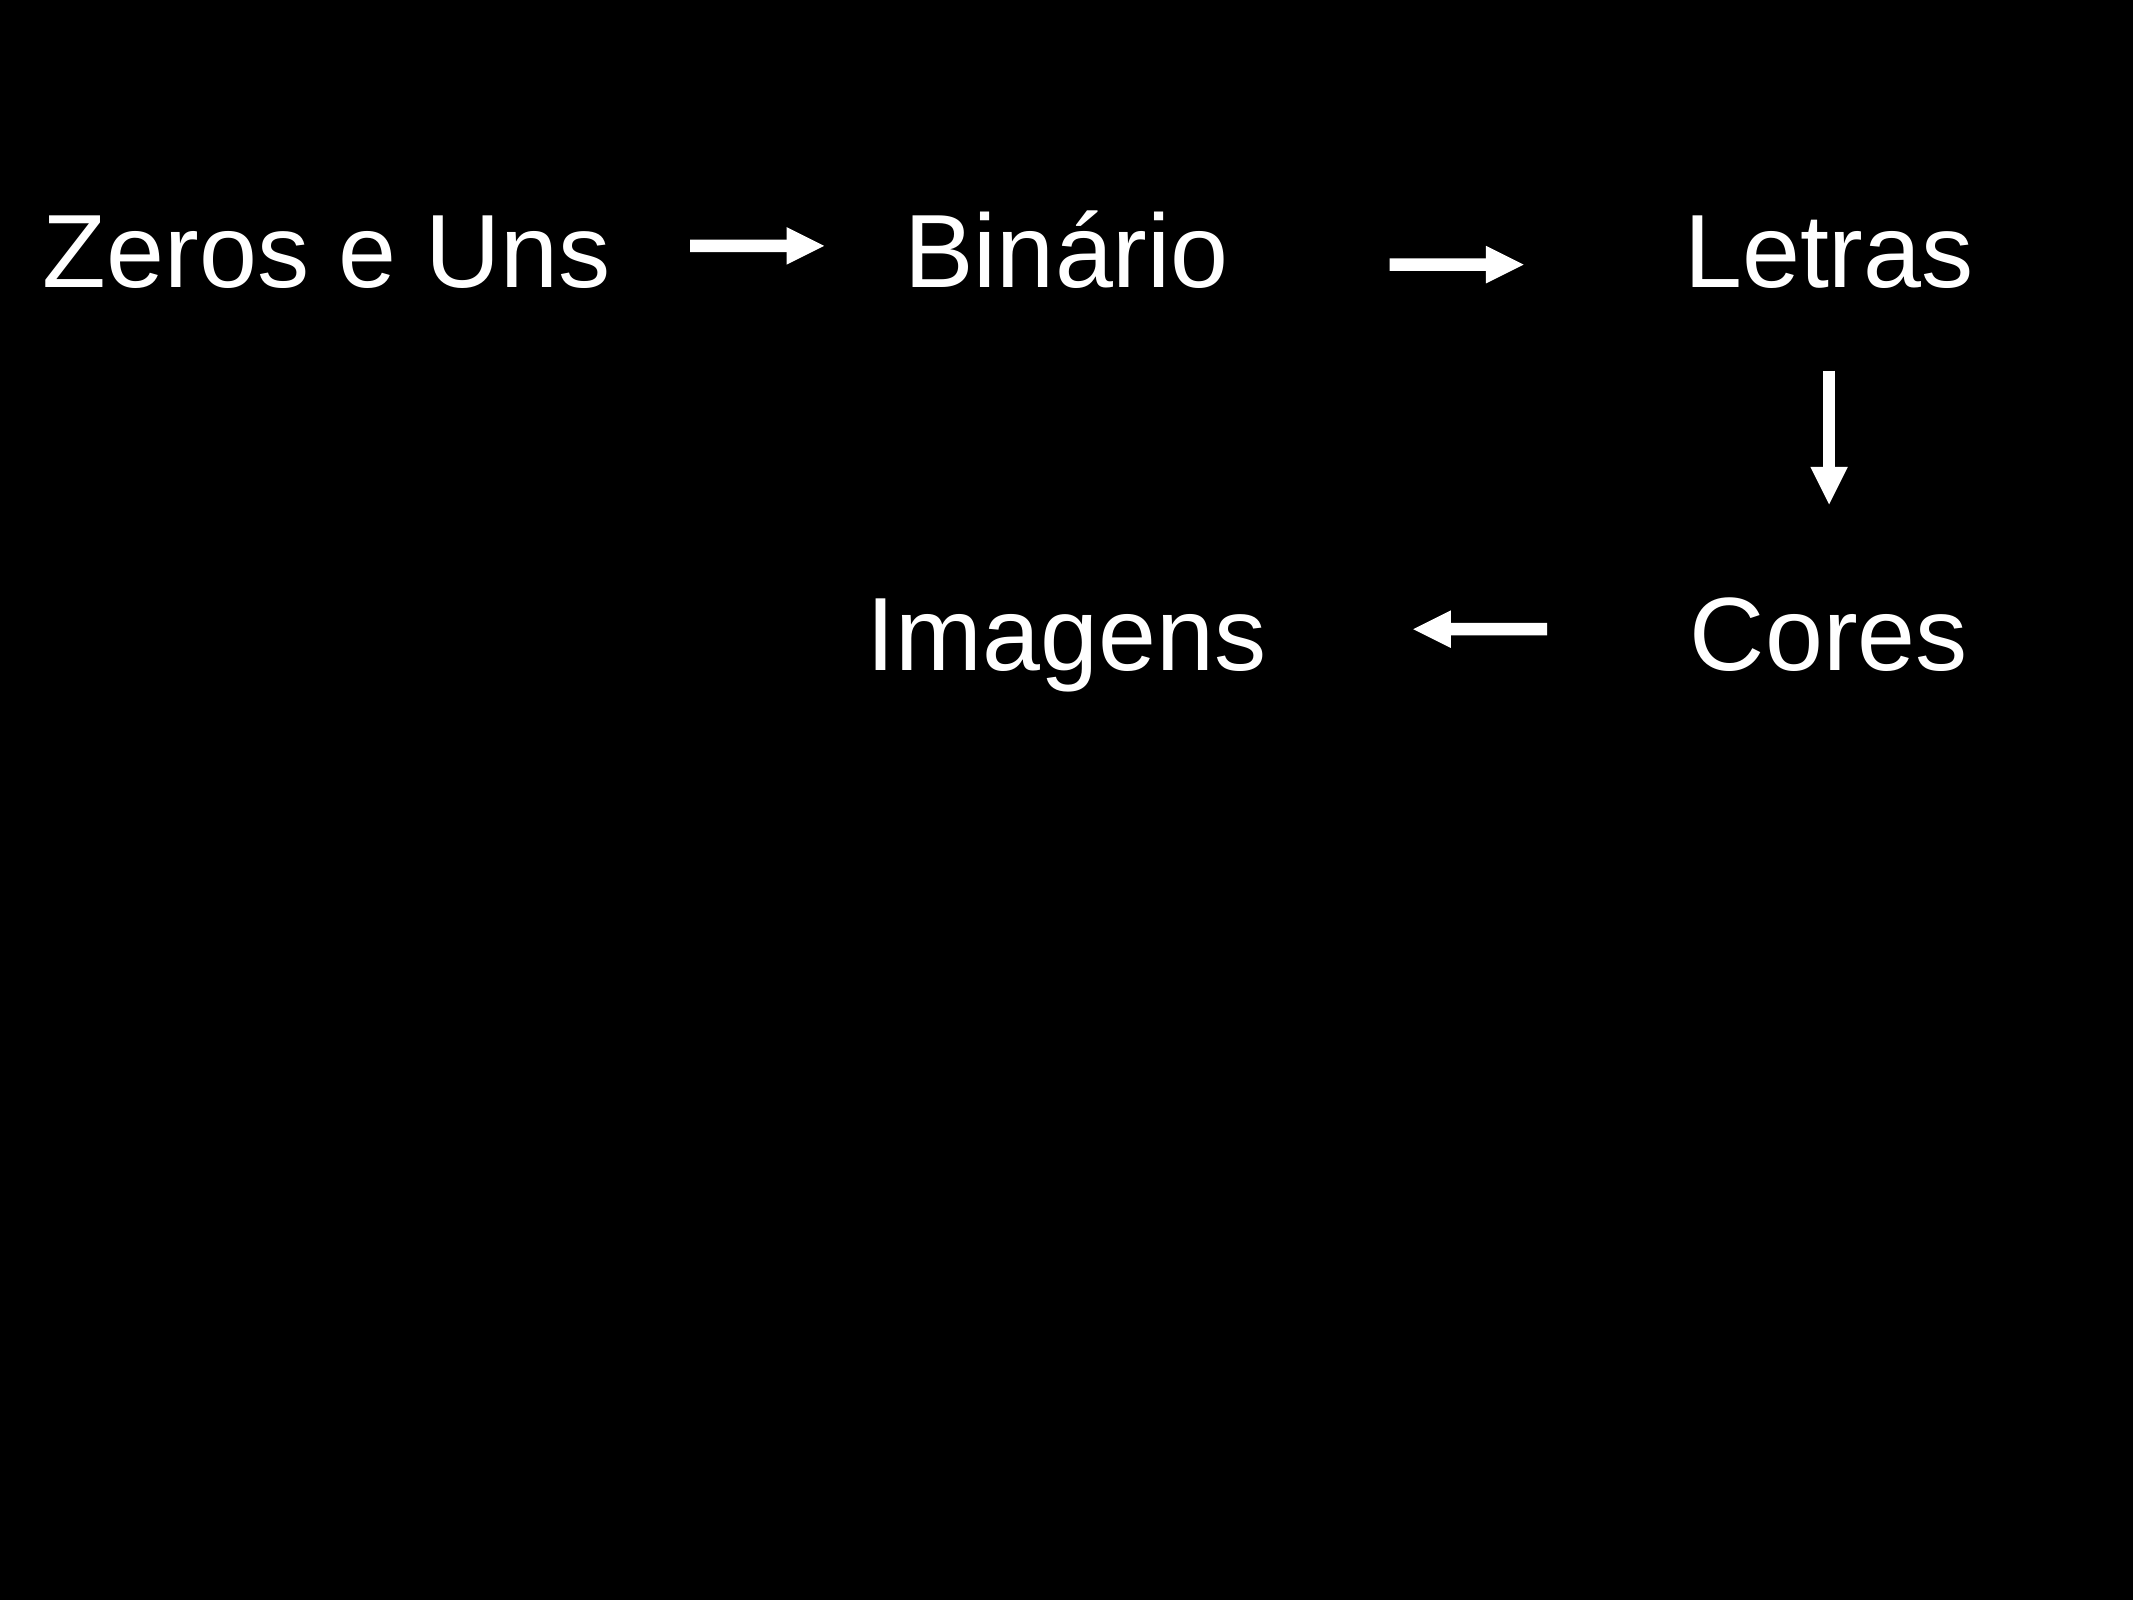

Zeros e Uns
Binário
Letras

Imagens
Cores